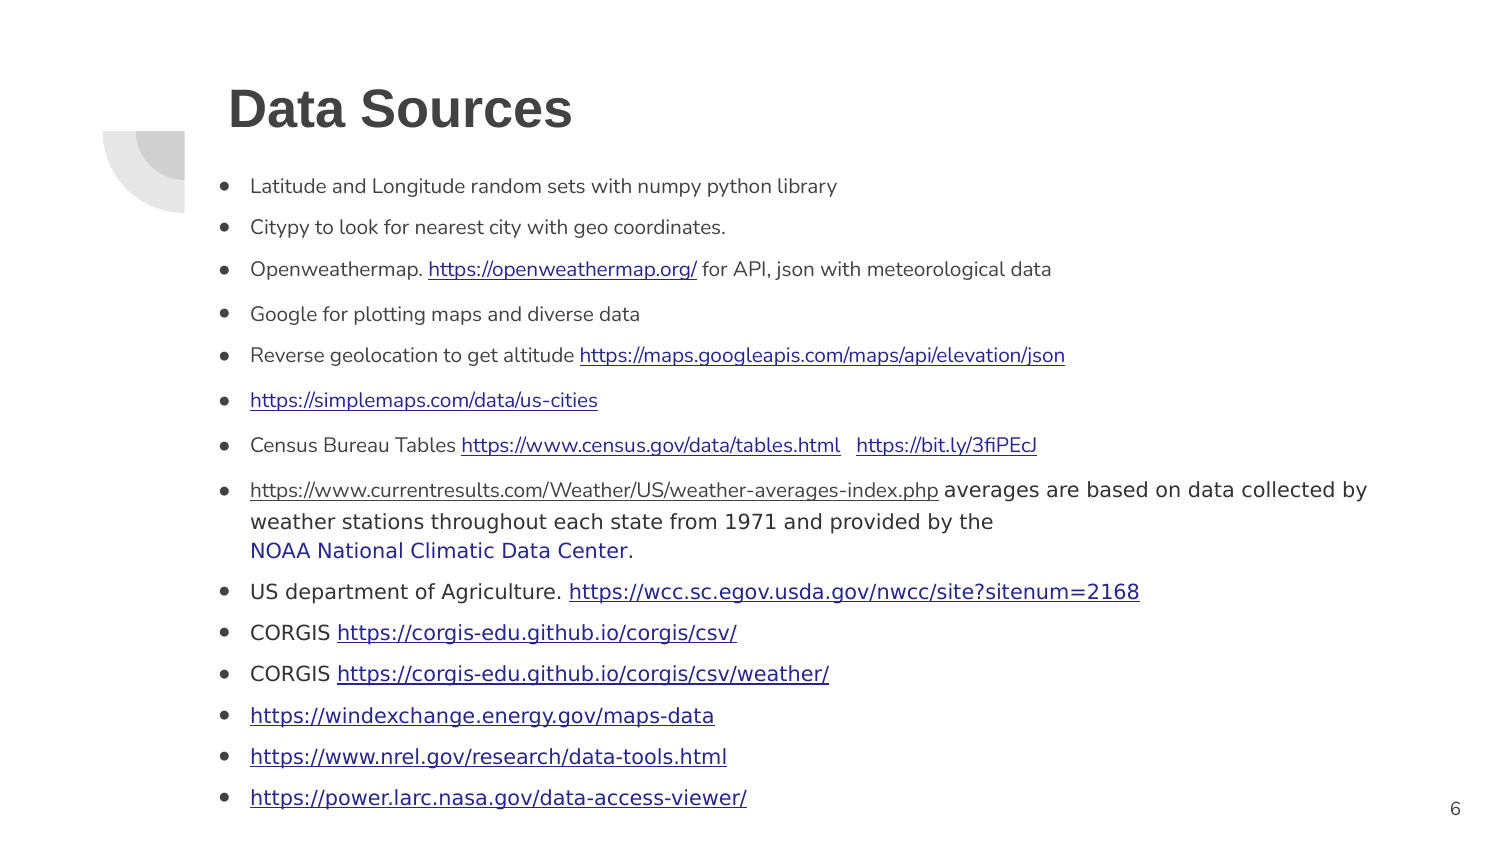

# Data Sources
Latitude and Longitude random sets with numpy python library
Citypy to look for nearest city with geo coordinates.
Openweathermap. https://openweathermap.org/ for API, json with meteorological data
Google for plotting maps and diverse data
Reverse geolocation to get altitude https://maps.googleapis.com/maps/api/elevation/json
https://simplemaps.com/data/us-cities
Census Bureau Tables https://www.census.gov/data/tables.html   https://bit.ly/3fiPEcJ
https://www.currentresults.com/Weather/US/weather-averages-index.php averages are based on data collected by weather stations throughout each state from 1971 and provided by the NOAA National Climatic Data Center.
US department of Agriculture. https://wcc.sc.egov.usda.gov/nwcc/site?sitenum=2168
CORGIS https://corgis-edu.github.io/corgis/csv/
CORGIS https://corgis-edu.github.io/corgis/csv/weather/
https://windexchange.energy.gov/maps-data
https://www.nrel.gov/research/data-tools.html
https://power.larc.nasa.gov/data-access-viewer/
6